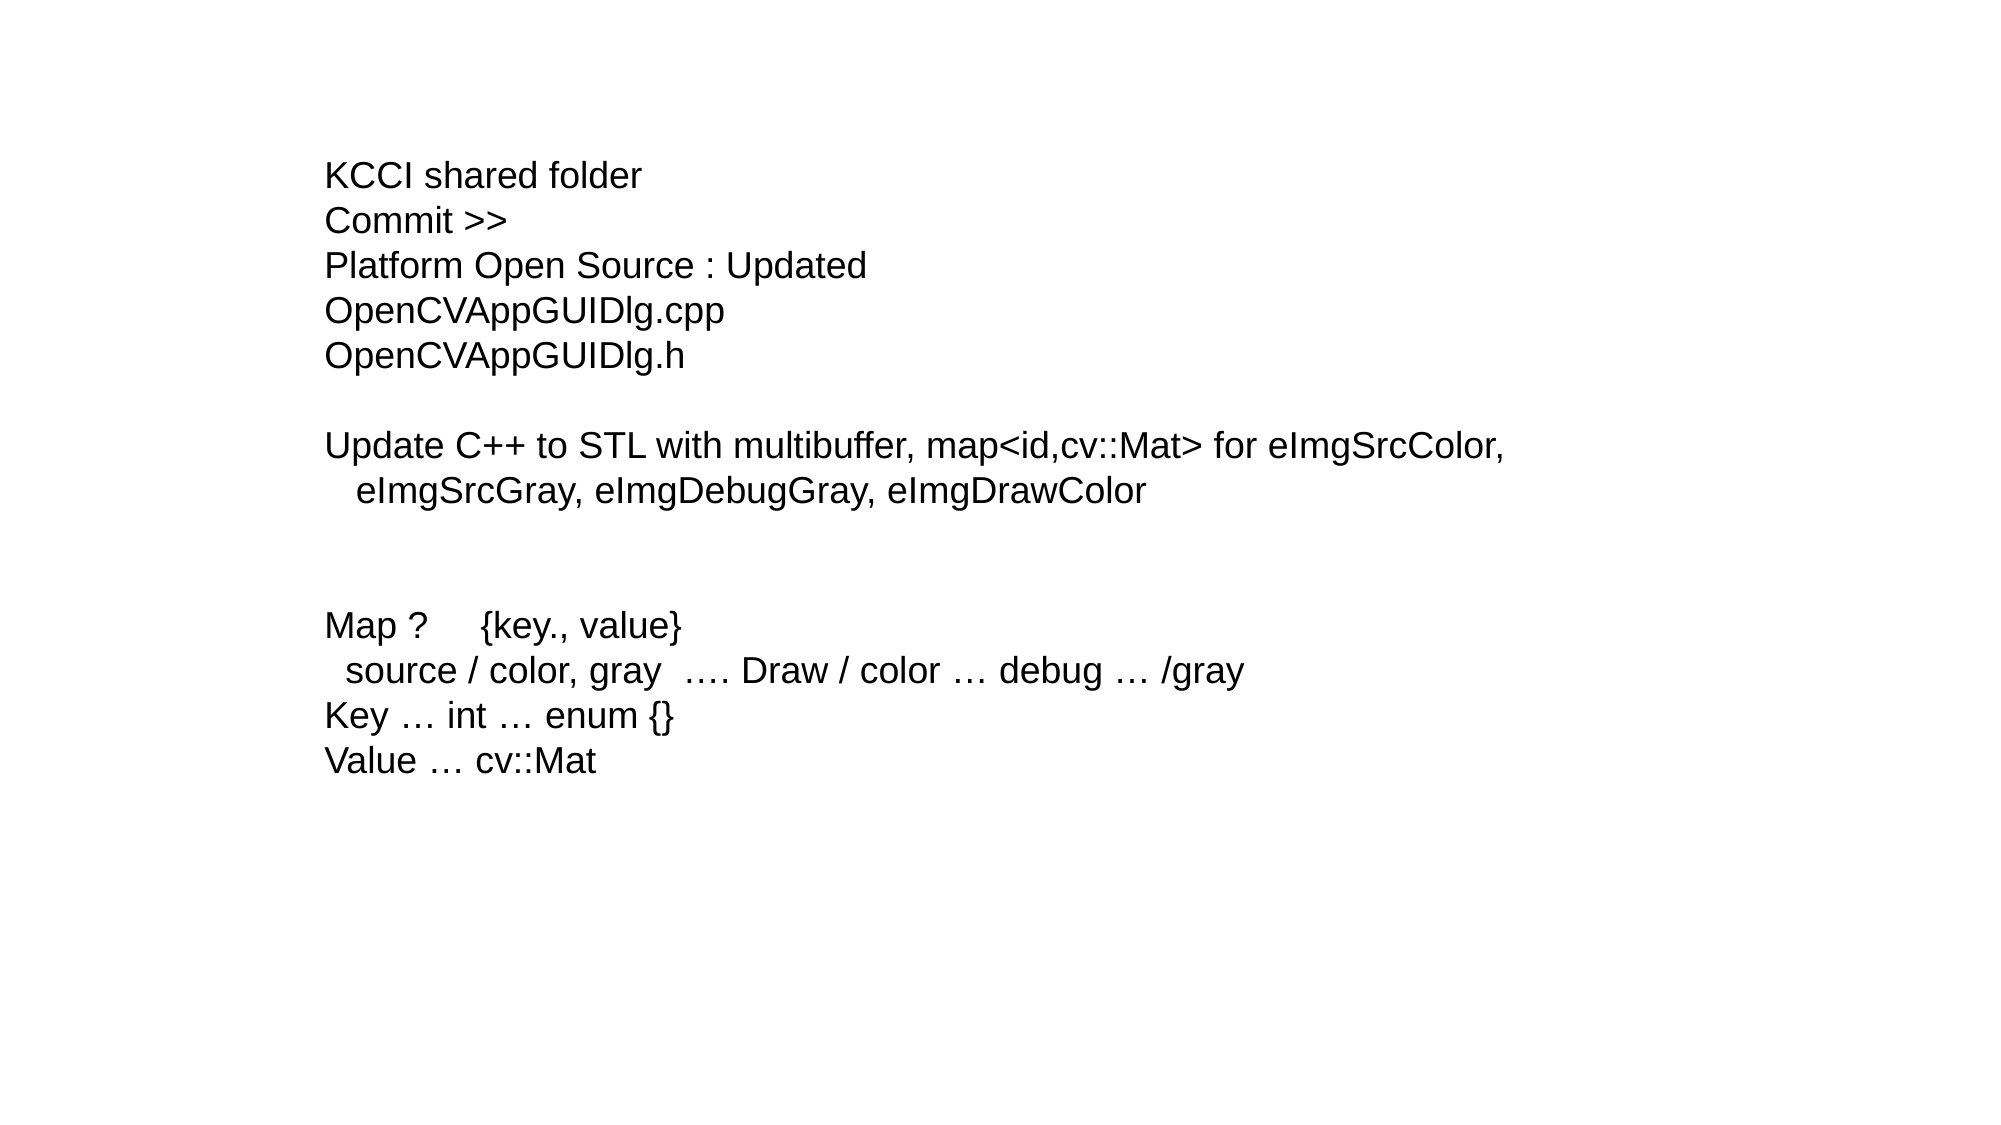

KCCI shared folder
Commit >>
Platform Open Source : Updated
OpenCVAppGUIDlg.cpp
OpenCVAppGUIDlg.h

Update C++ to STL with multibuffer, map<id,cv::Mat> for eImgSrcColor,
   eImgSrcGray, eImgDebugGray, eImgDrawColor

Map ?     {key., value}
  source / color, gray  …. Draw / color … debug … /gray
Key … int … enum {}
Value … cv::Mat